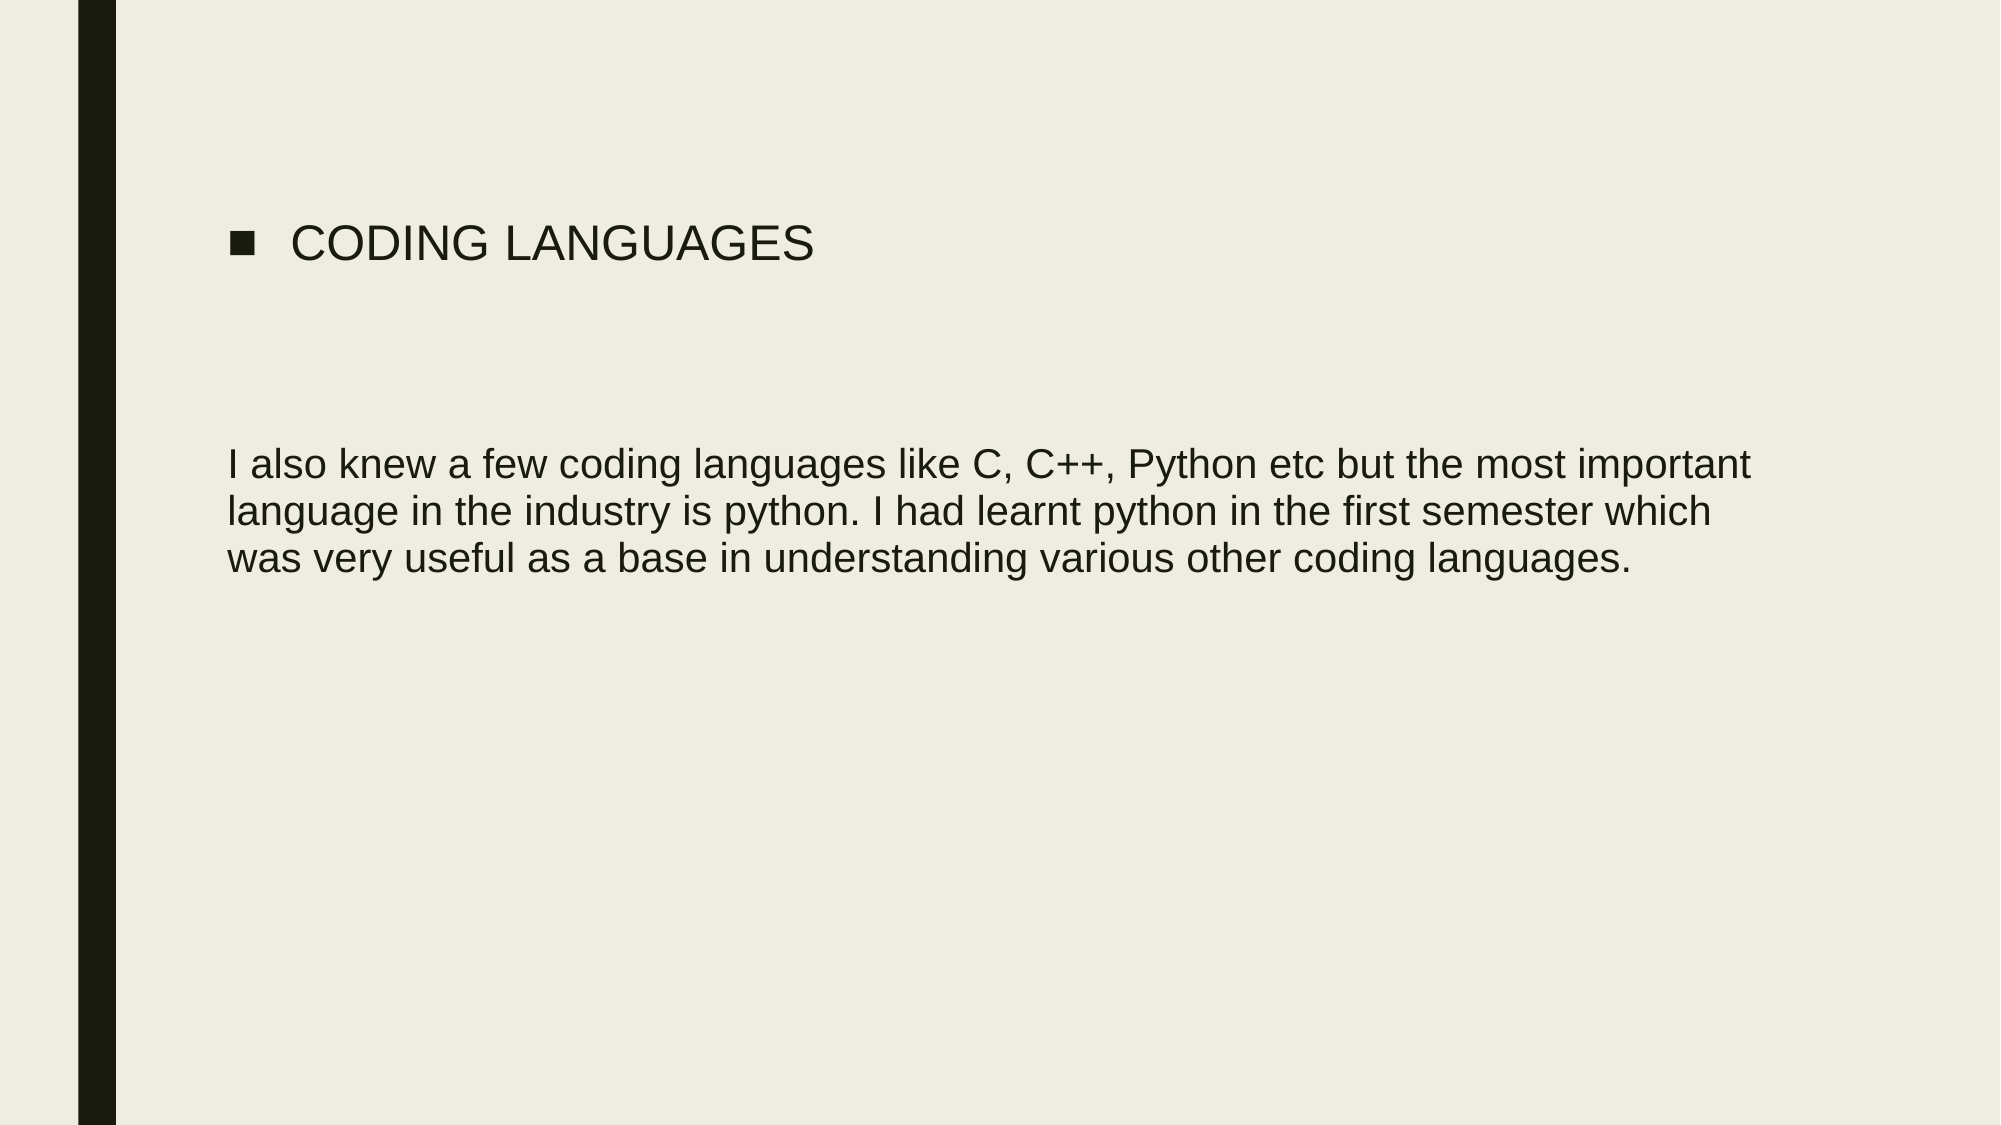

CODING LANGUAGES

I also knew a few coding languages like C, C++, Python etc but the most important language in the industry is python. I had learnt python in the first semester which was very useful as a base in understanding various other coding languages.